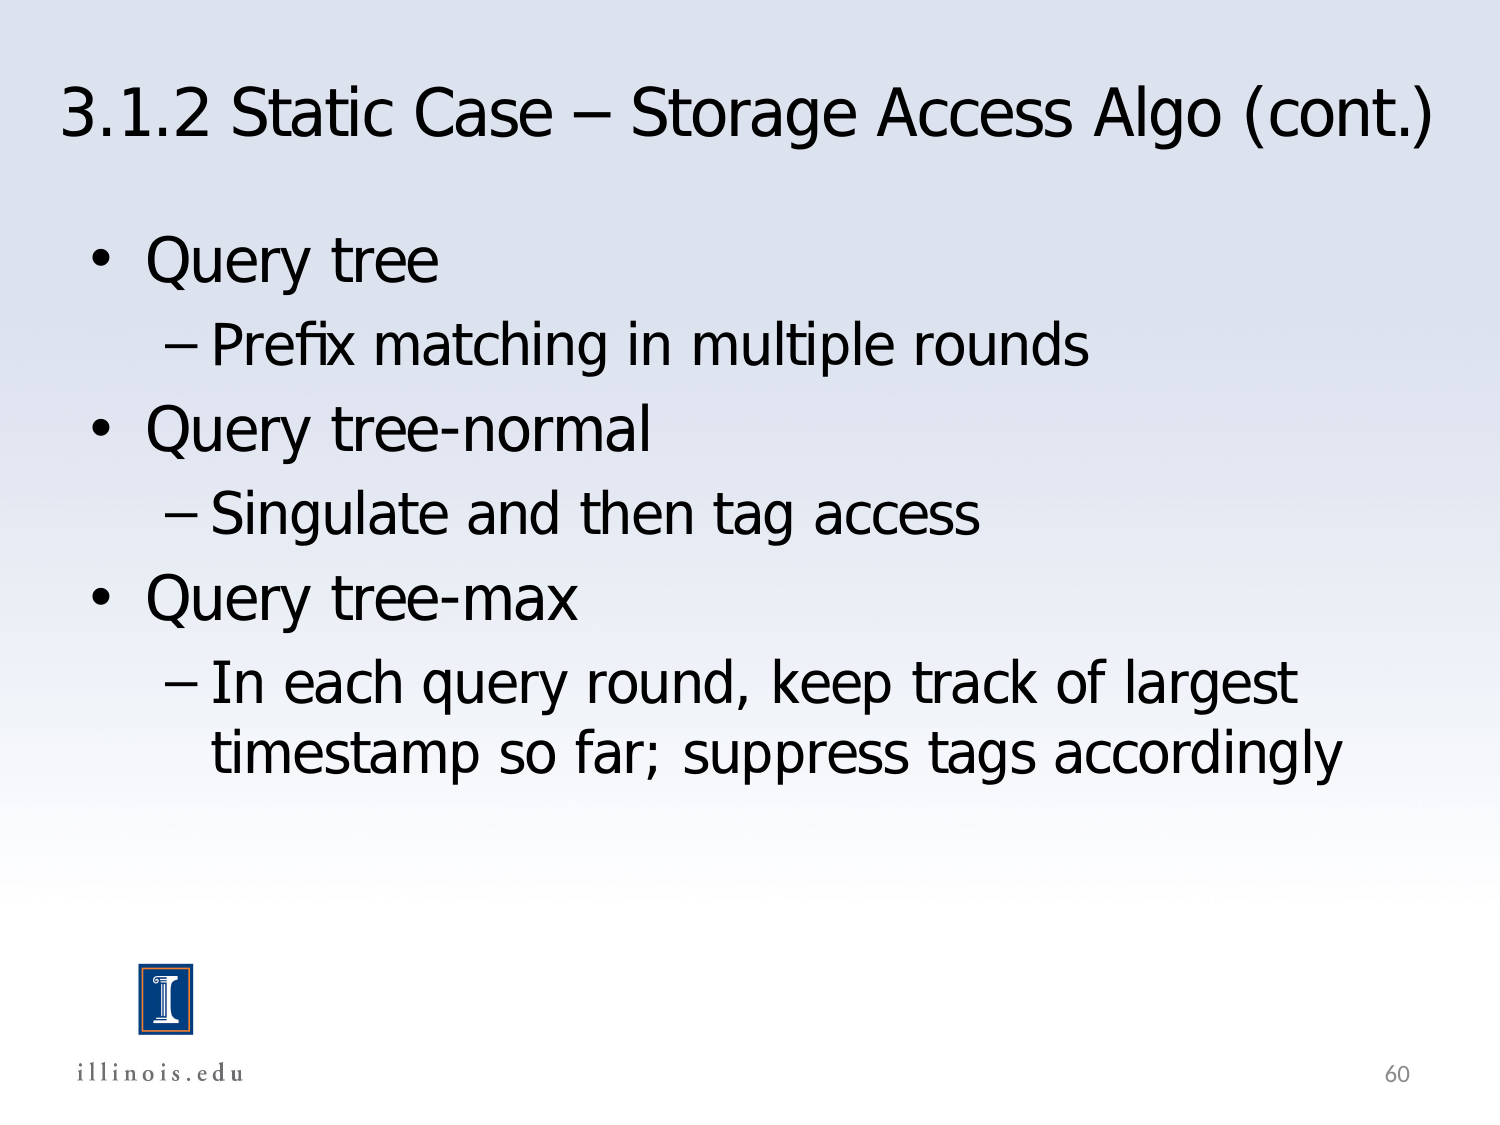

# 3.1.2 Static Case – Storage Access Algo (cont.)
Query tree
Prefix matching in multiple rounds
Query tree-normal
Singulate and then tag access
Query tree-max
In each query round, keep track of largest timestamp so far; suppress tags accordingly

60